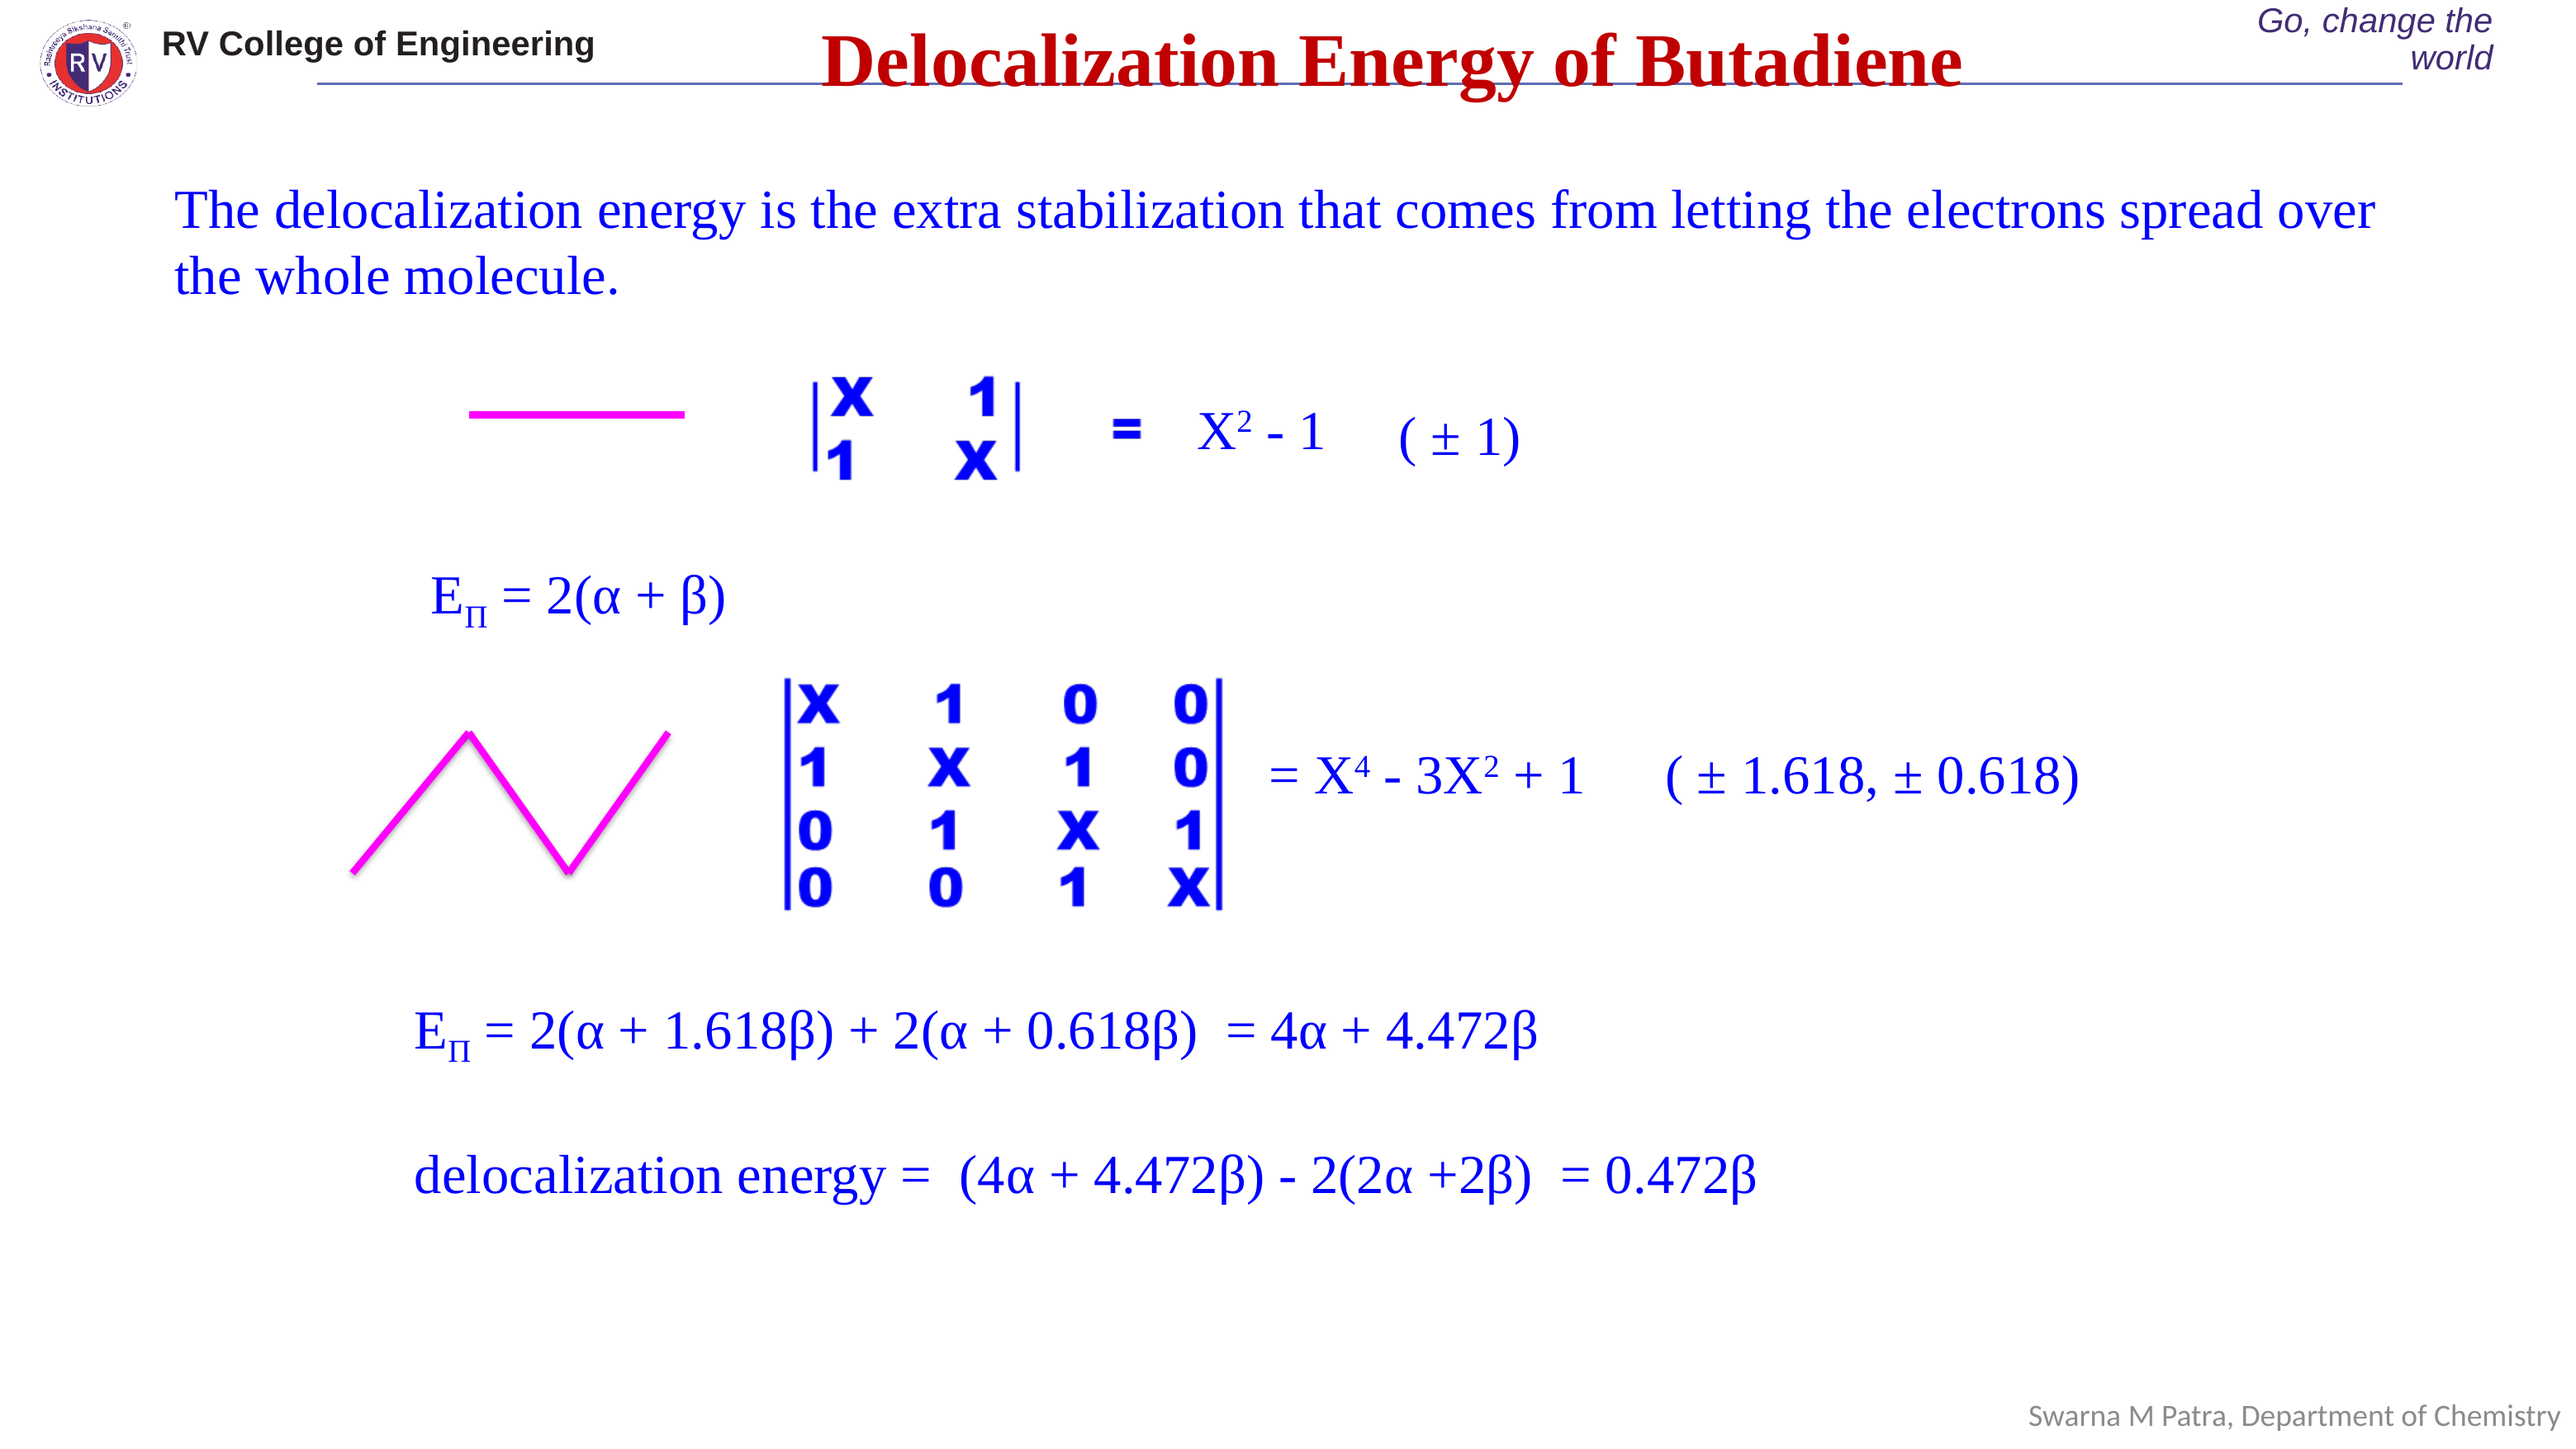

# Delocalization Energy of Butadiene
The delocalization energy is the extra stabilization that comes from letting the electrons spread over the whole molecule.

X2 - 1

( ± 1)
EΠ = 2(α + β)

( ± 1.618, ± 0.618)
 = X4 - 3X2 + 1

EΠ = 2(α + 1.618β) + 2(α + 0.618β)  = 4α + 4.472β
delocalization energy =  (4α + 4.472β) - 2(2α +2β)  = 0.472β